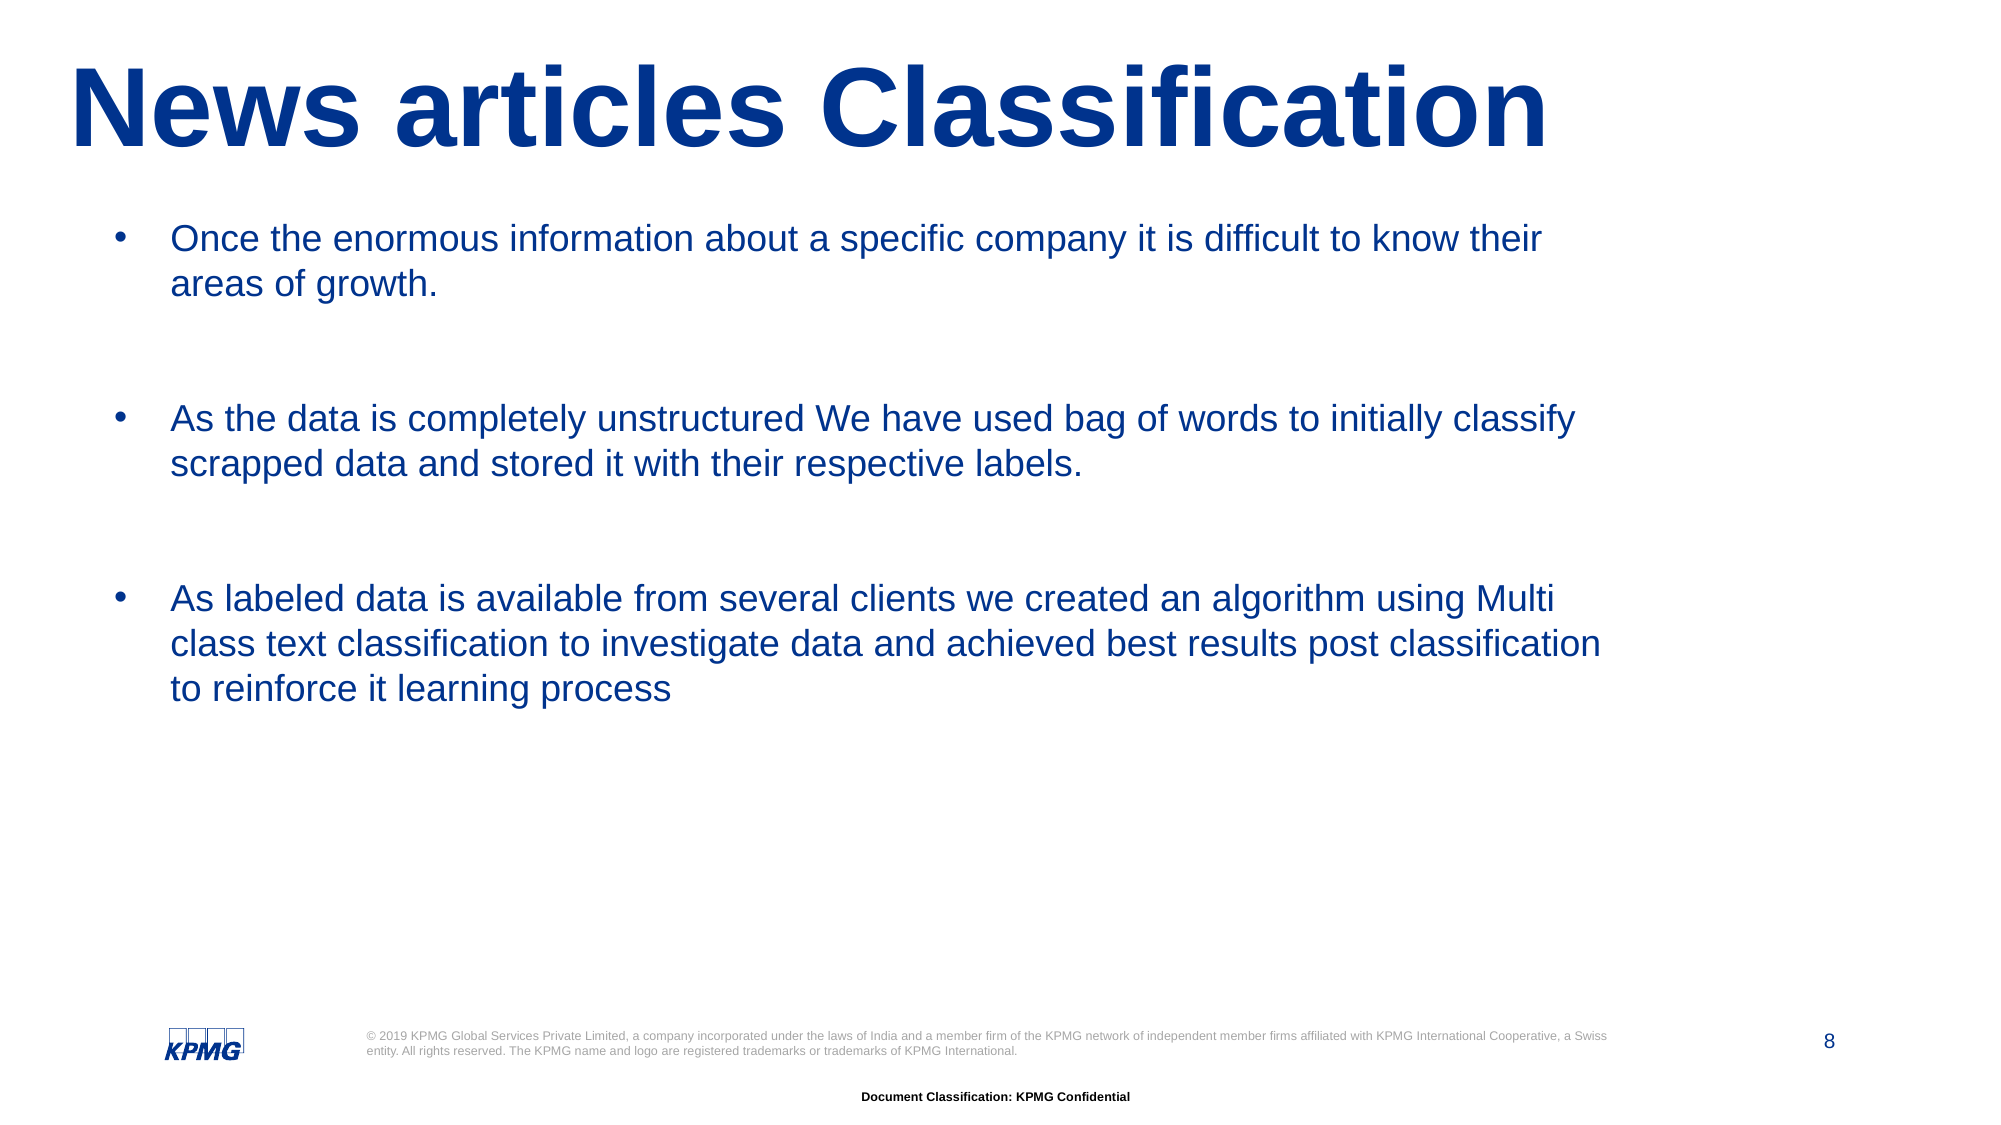

News articles Classification
Once the enormous information about a specific company it is difficult to know their areas of growth.
As the data is completely unstructured We have used bag of words to initially classify scrapped data and stored it with their respective labels.

As labeled data is available from several clients we created an algorithm using Multi class text classification to investigate data and achieved best results post classification to reinforce it learning process